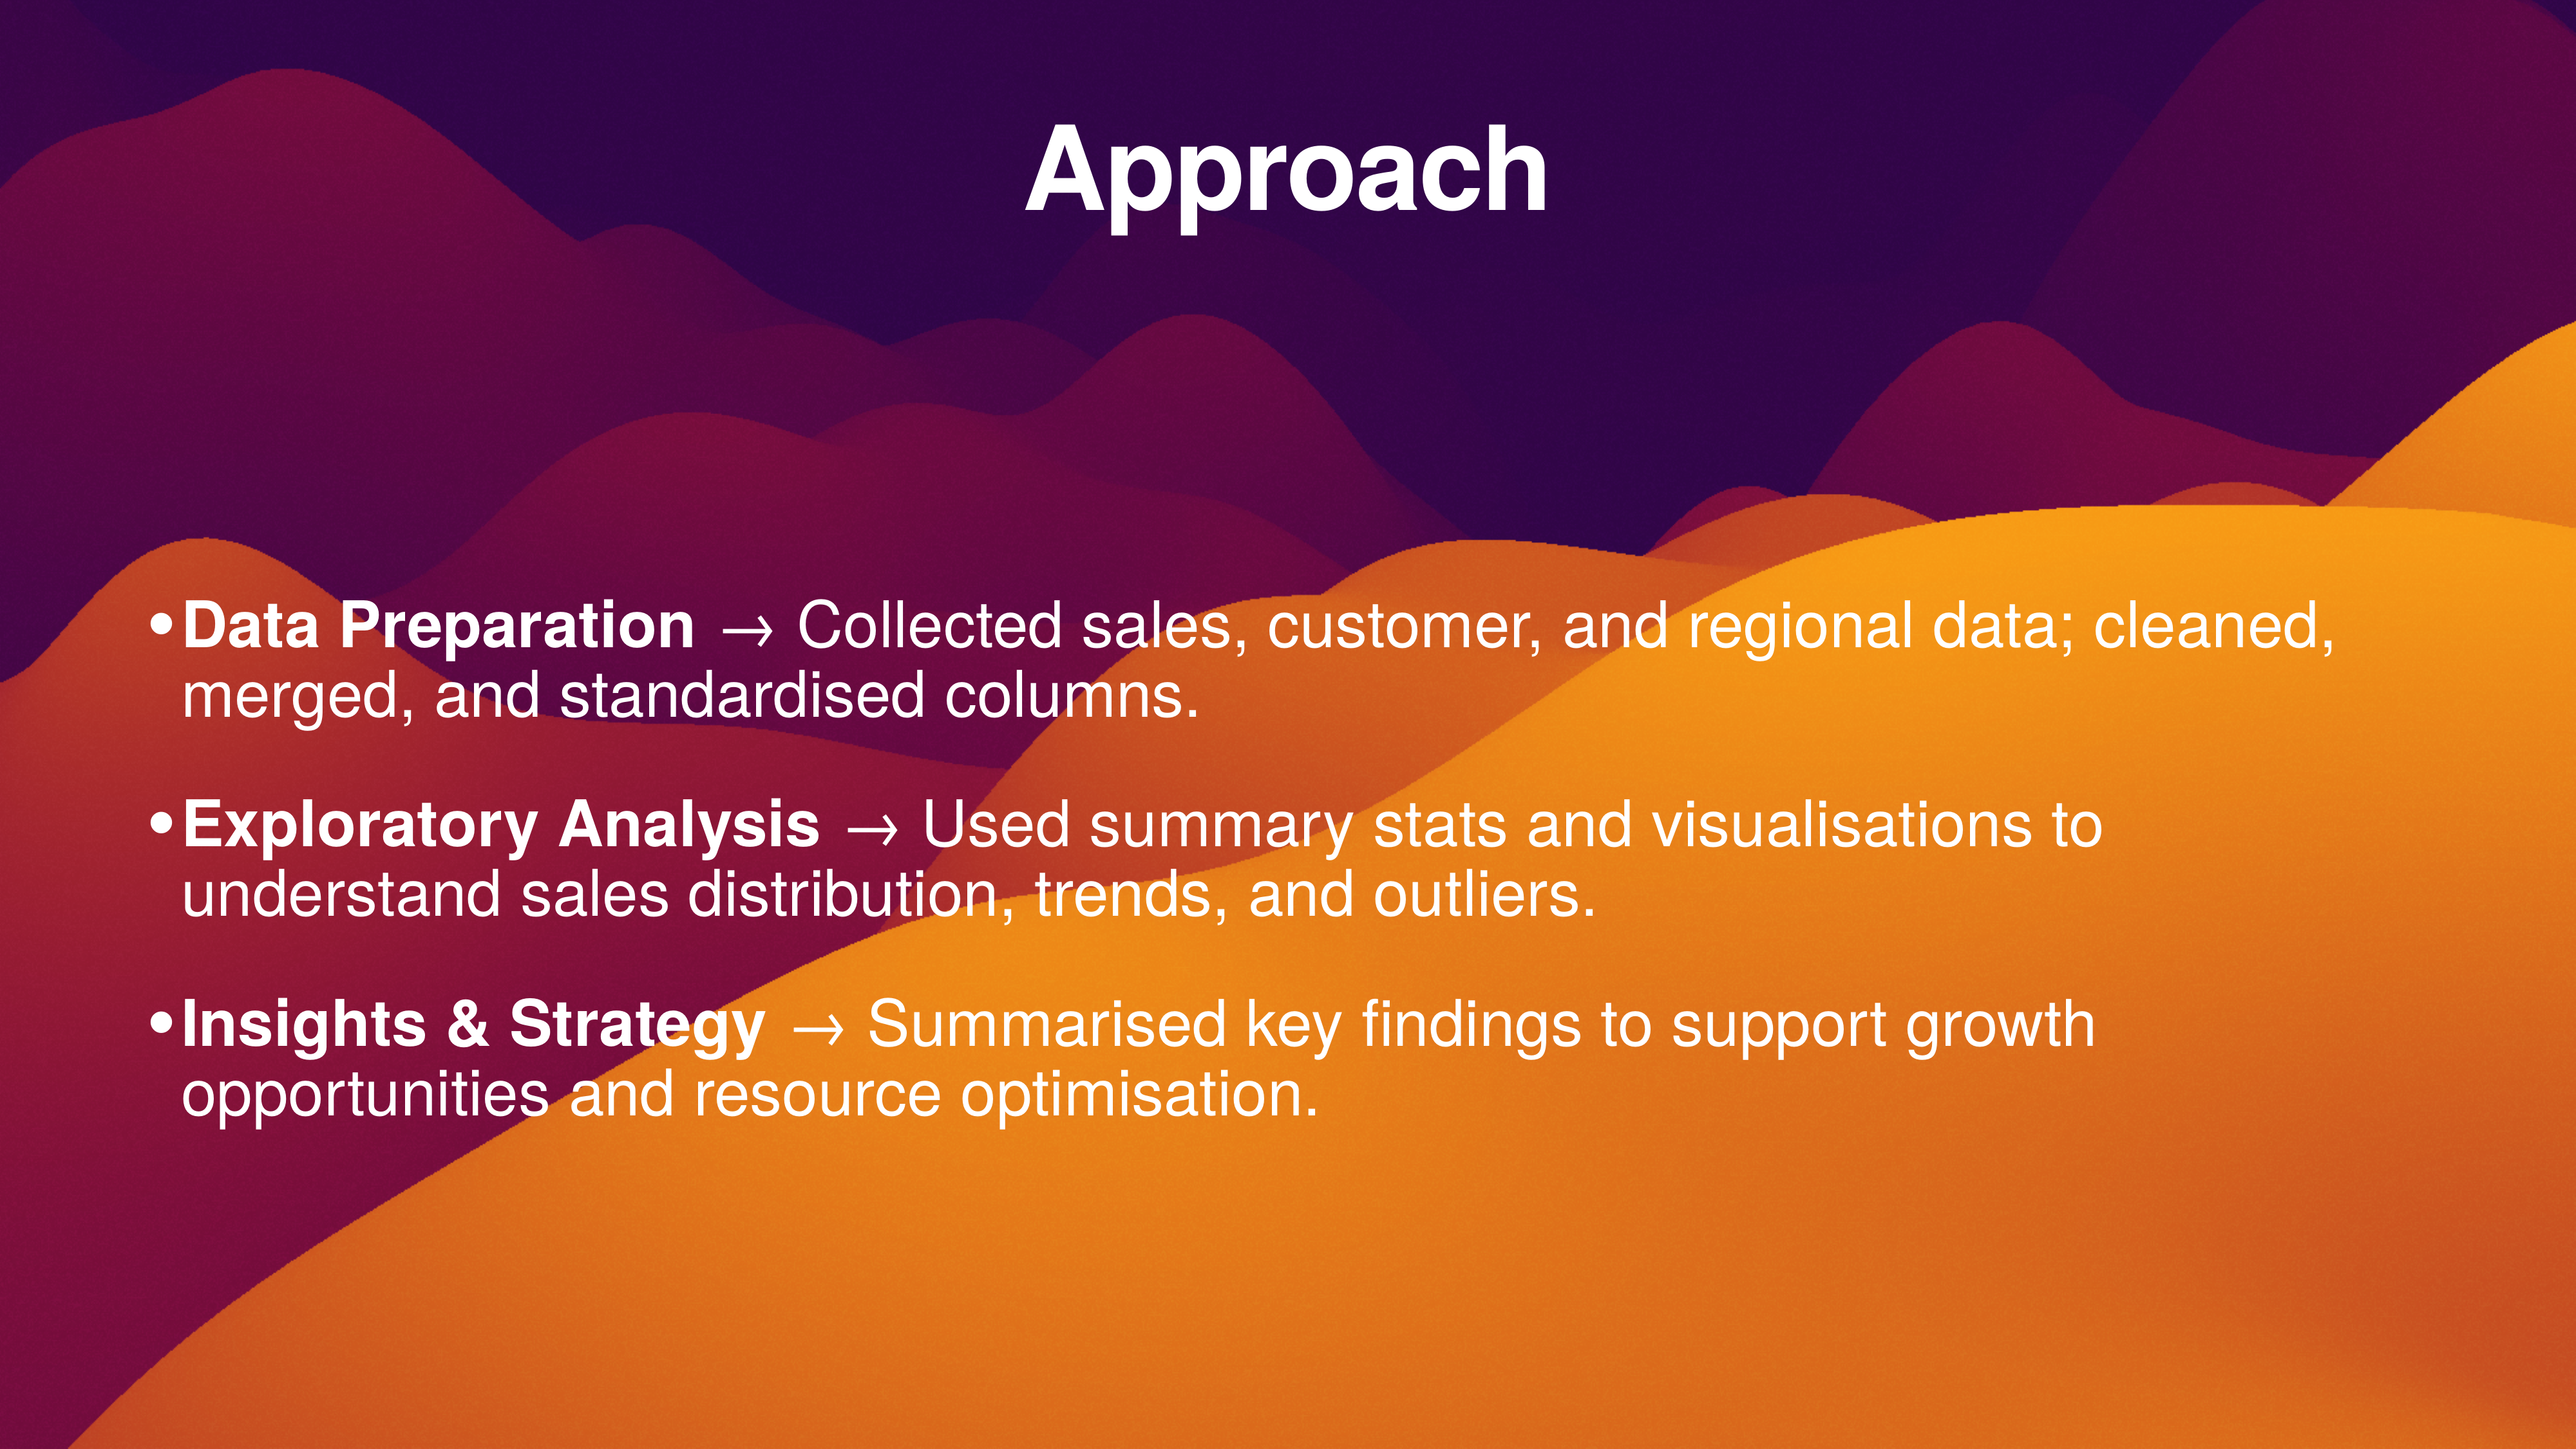

# Approach

Data Preparation → Collected sales, customer, and regional data; cleaned, merged, and standardised columns.
Exploratory Analysis → Used summary stats and visualisations to understand sales distribution, trends, and outliers.
Insights & Strategy → Summarised key findings to support growth opportunities and resource optimisation.